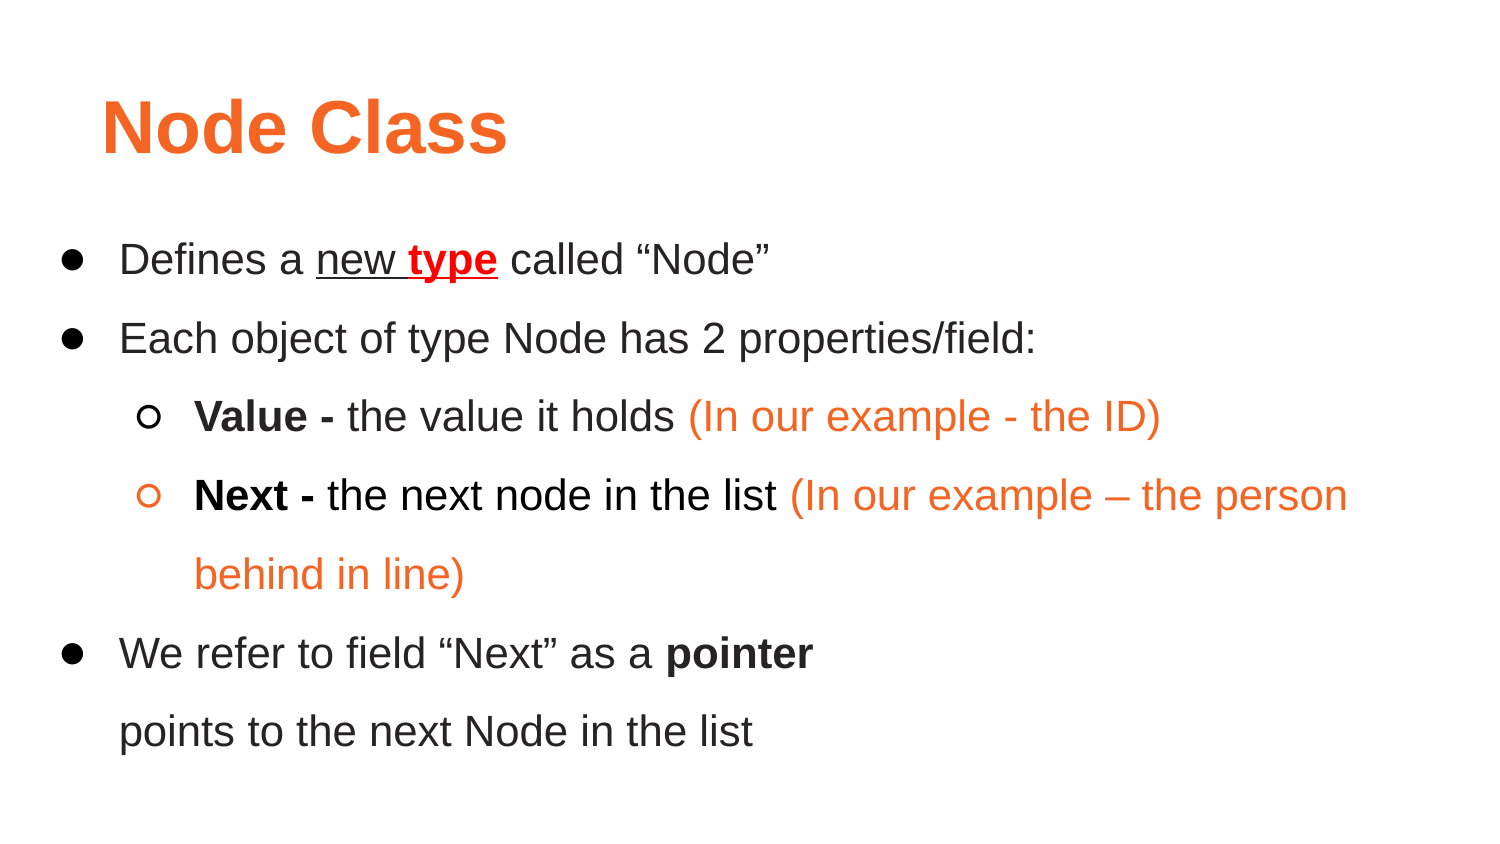

Node Class

Defines a new type called “Node”
Each object of type Node has 2 properties/field:
Value - the value it holds (In our example - the ID)
Next - the next node in the list (In our example – the person behind in line)
We refer to field “Next” as a pointer
points to the next Node in the list